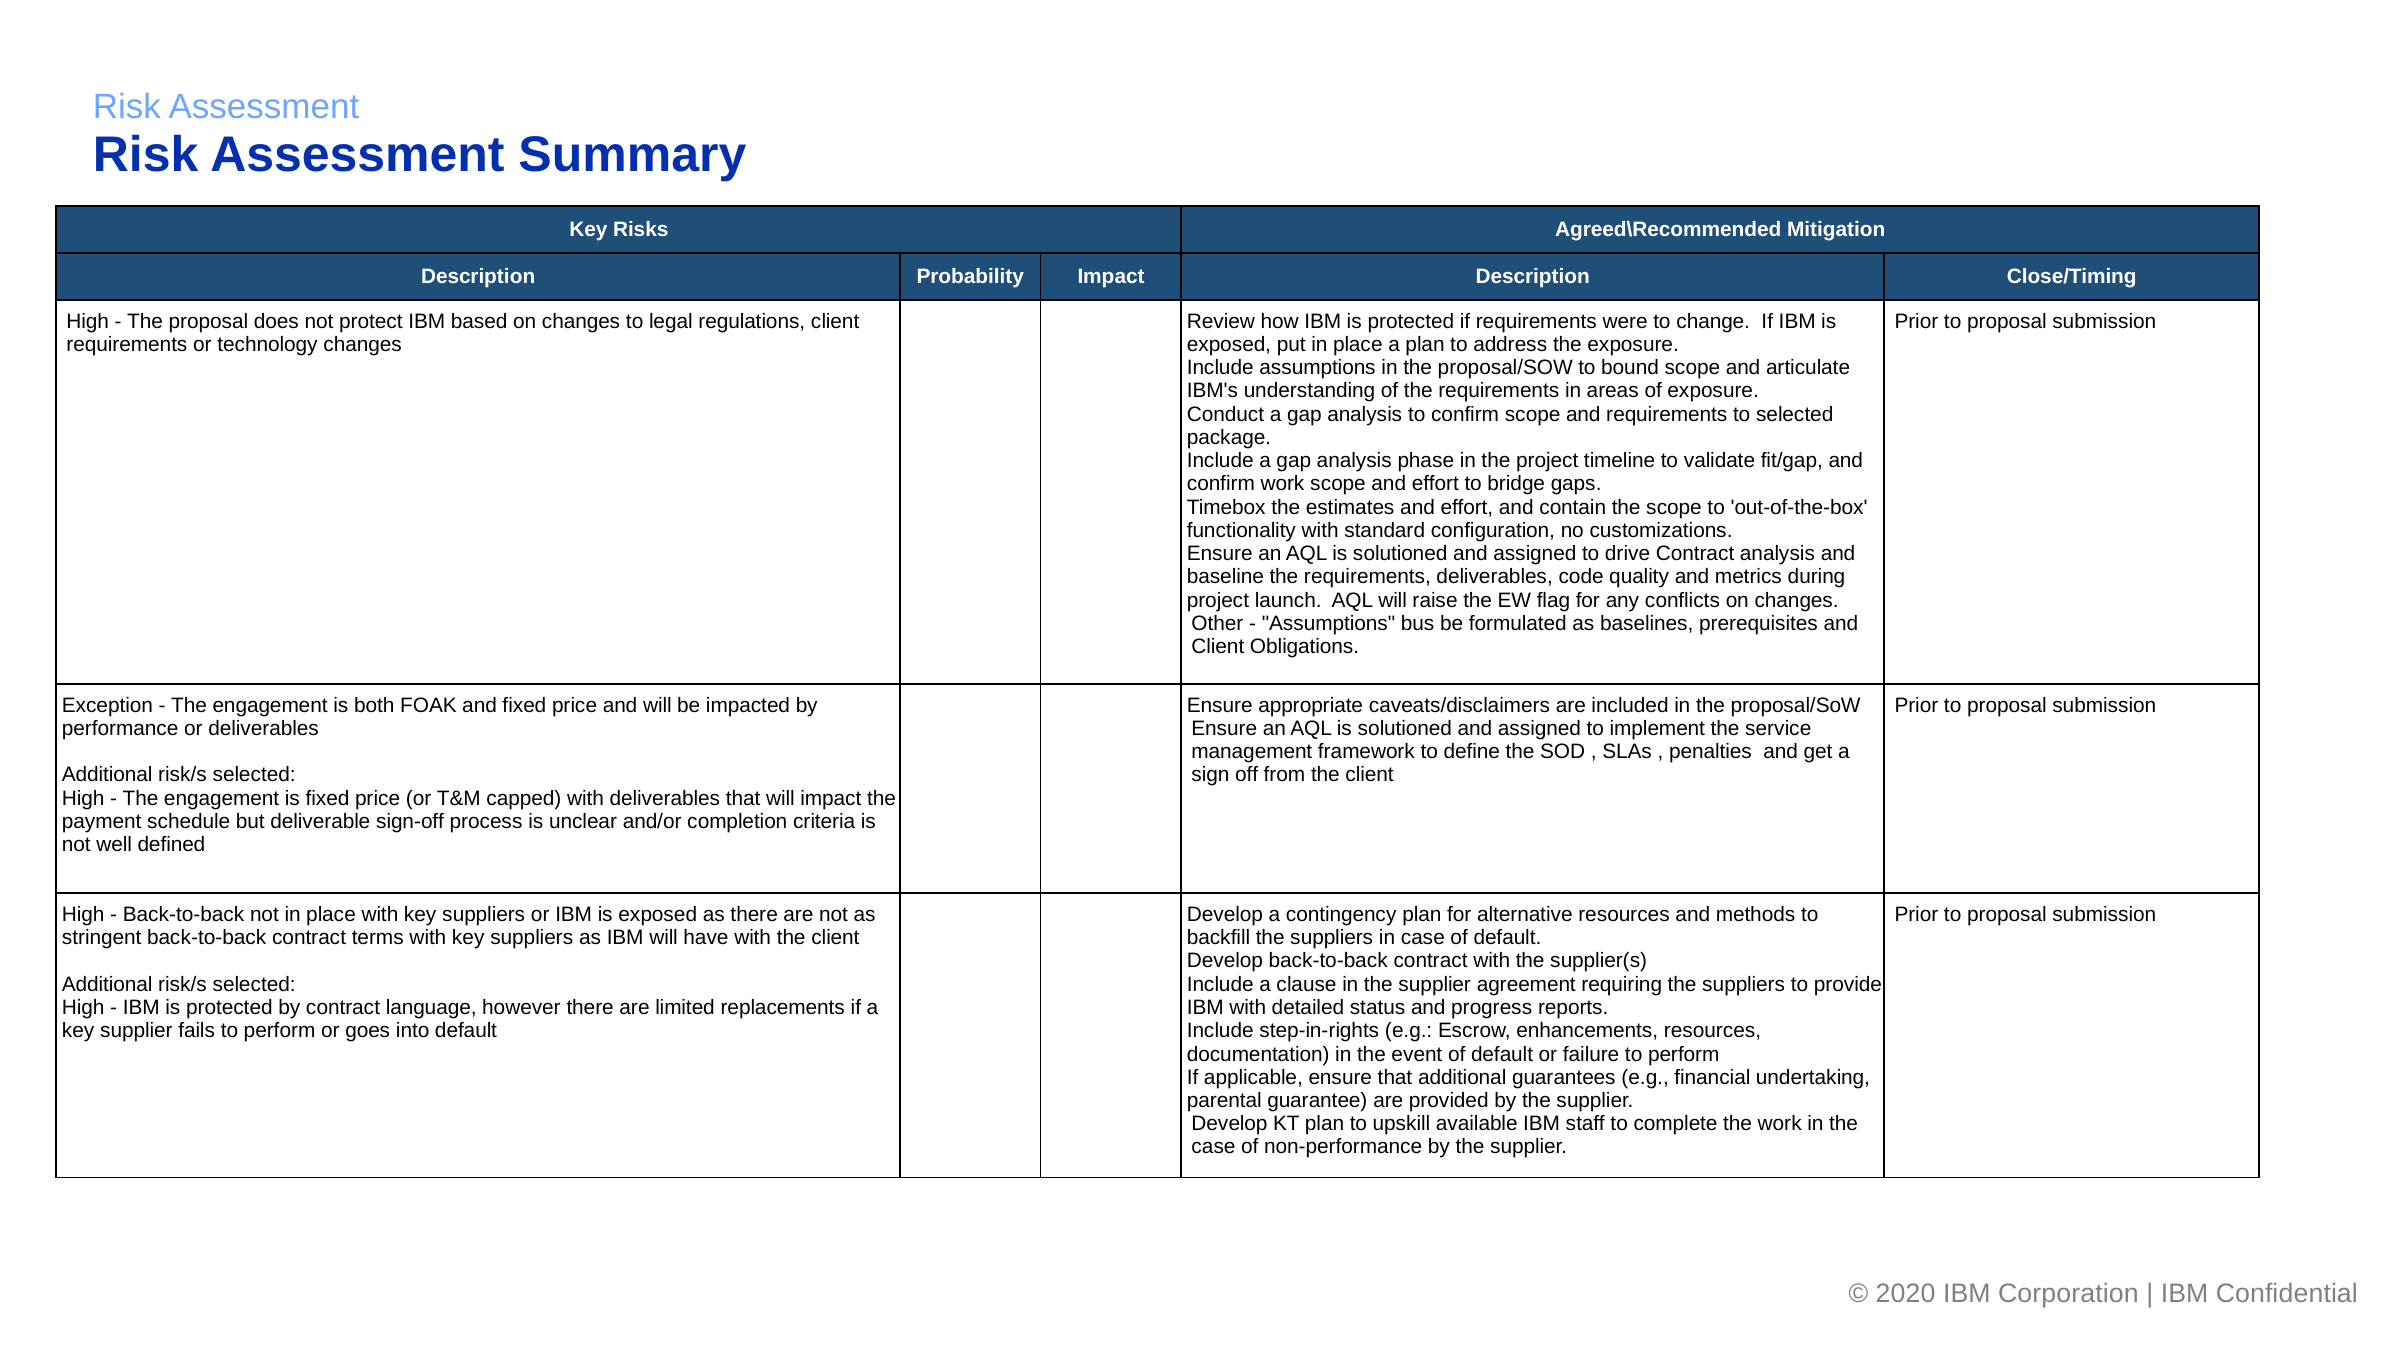

Risk Assessment
Risk Assessment Summary
| Key Risks |  |  | Agreed\Recommended Mitigation |  |
| --- | --- | --- | --- | --- |
| Description | Probability | Impact | Description | Close/Timing |
| High - The proposal does not protect IBM based on changes to legal regulations, client requirements or technology changes |  |  | Review how IBM is protected if requirements were to change. If IBM is exposed, put in place a plan to address the exposure. Include assumptions in the proposal/SOW to bound scope and articulate IBM's understanding of the requirements in areas of exposure. Conduct a gap analysis to confirm scope and requirements to selected package. Include a gap analysis phase in the project timeline to validate fit/gap, and confirm work scope and effort to bridge gaps. Timebox the estimates and effort, and contain the scope to 'out-of-the-box' functionality with standard configuration, no customizations. Ensure an AQL is solutioned and assigned to drive Contract analysis and baseline the requirements, deliverables, code quality and metrics during project launch. AQL will raise the EW flag for any conflicts on changes. Other - "Assumptions" bus be formulated as baselines, prerequisites and Client Obligations. | Prior to proposal submission |
| Exception - The engagement is both FOAK and fixed price and will be impacted by performance or deliverables Additional risk/s selected: High - The engagement is fixed price (or T&M capped) with deliverables that will impact the payment schedule but deliverable sign-off process is unclear and/or completion criteria is not well defined |  |  | Ensure appropriate caveats/disclaimers are included in the proposal/SoW Ensure an AQL is solutioned and assigned to implement the service management framework to define the SOD , SLAs , penalties and get a sign off from the client | Prior to proposal submission |
| High - Back-to-back not in place with key suppliers or IBM is exposed as there are not as stringent back-to-back contract terms with key suppliers as IBM will have with the client Additional risk/s selected: High - IBM is protected by contract language, however there are limited replacements if a key supplier fails to perform or goes into default |  |  | Develop a contingency plan for alternative resources and methods to backfill the suppliers in case of default. Develop back-to-back contract with the supplier(s) Include a clause in the supplier agreement requiring the suppliers to provide IBM with detailed status and progress reports. Include step-in-rights (e.g.: Escrow, enhancements, resources, documentation) in the event of default or failure to perform If applicable, ensure that additional guarantees (e.g., financial undertaking, parental guarantee) are provided by the supplier. Develop KT plan to upskill available IBM staff to complete the work in the case of non-performance by the supplier. | Prior to proposal submission |